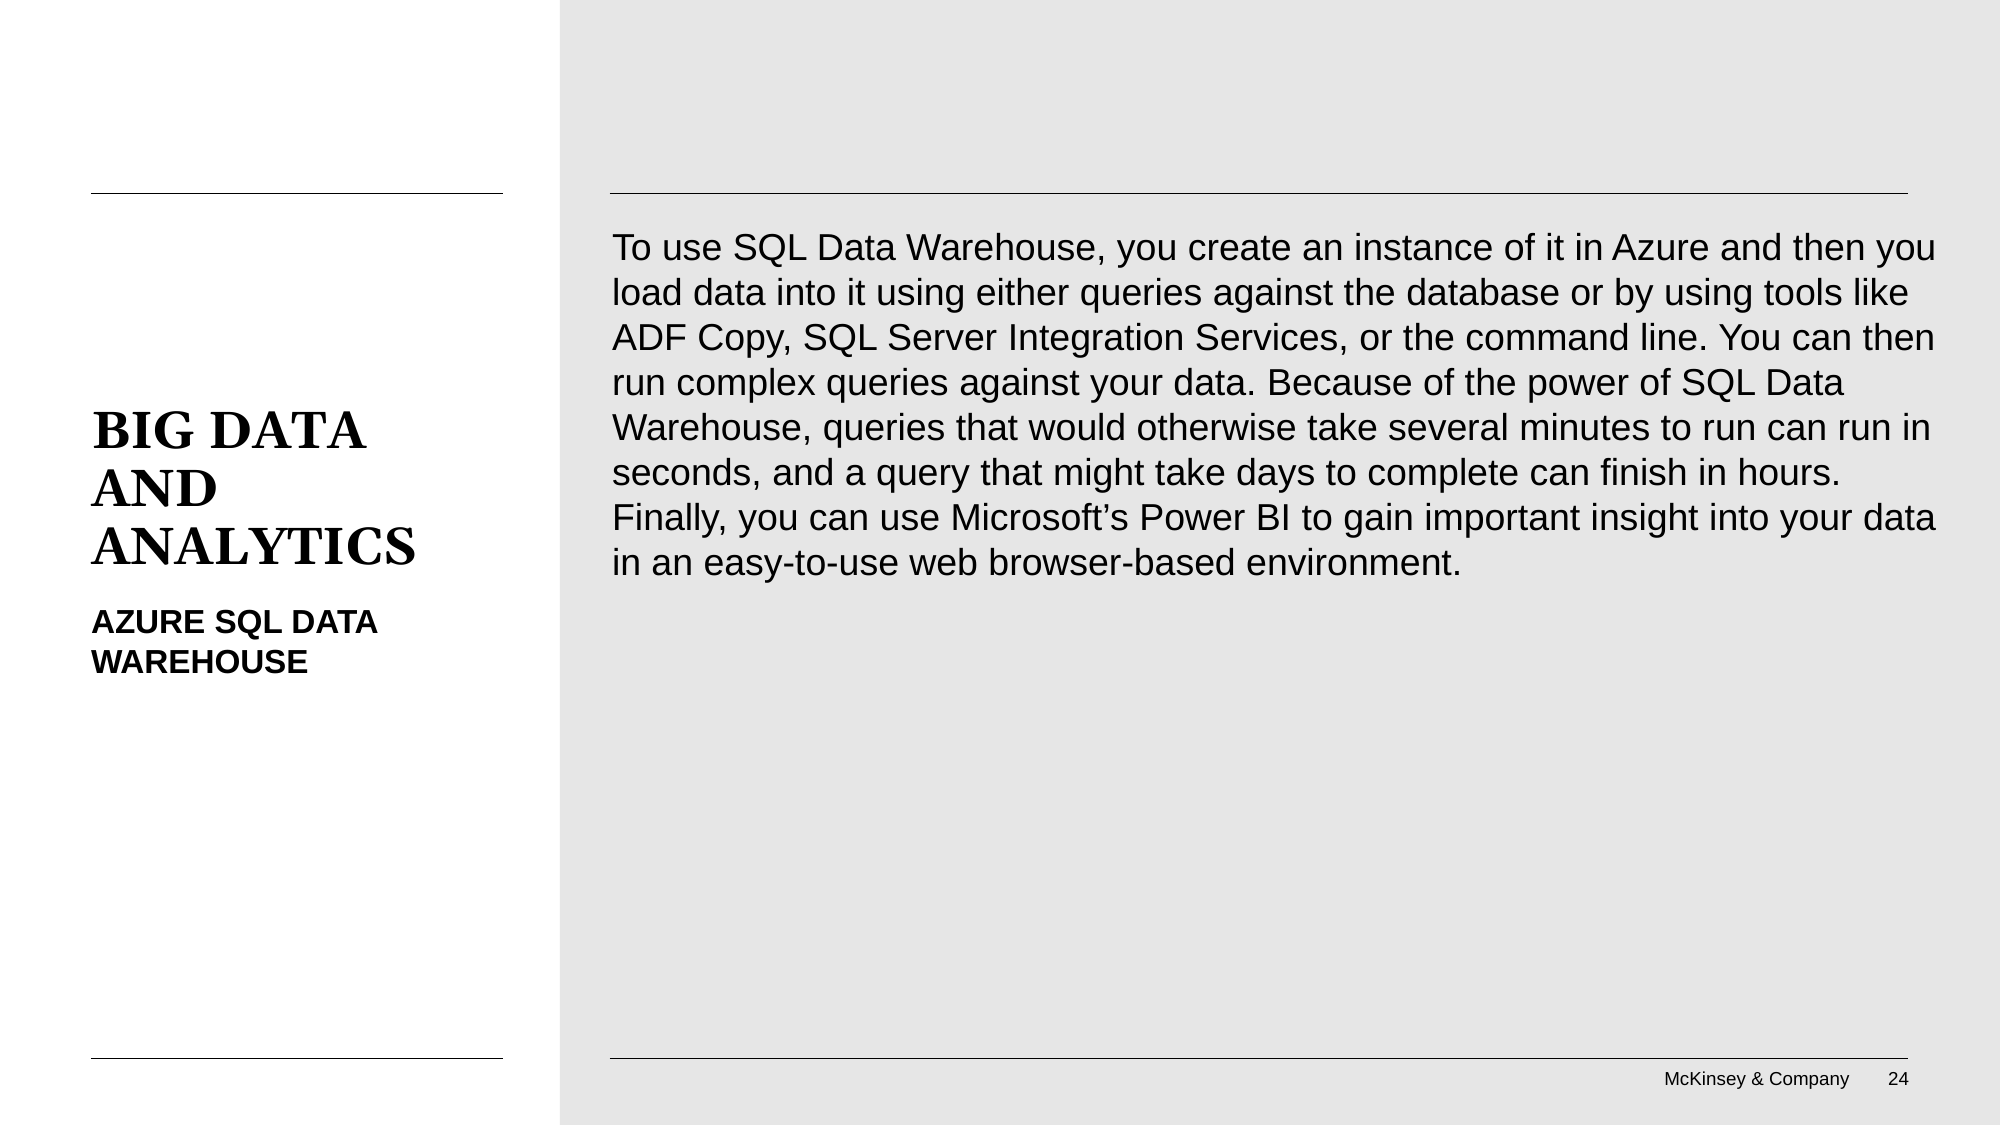

To use SQL Data Warehouse, you create an instance of it in Azure and then you load data into it using either queries against the database or by using tools like ADF Copy, SQL Server Integration Services, or the command line. You can then run complex queries against your data. Because of the power of SQL Data Warehouse, queries that would otherwise take several minutes to run can run in seconds, and a query that might take days to complete can finish in hours. Finally, you can use Microsoft’s Power BI to gain important insight into your data in an easy-to-use web browser-based environment.

# Big Data and analytics
Azure SQL Data Warehouse